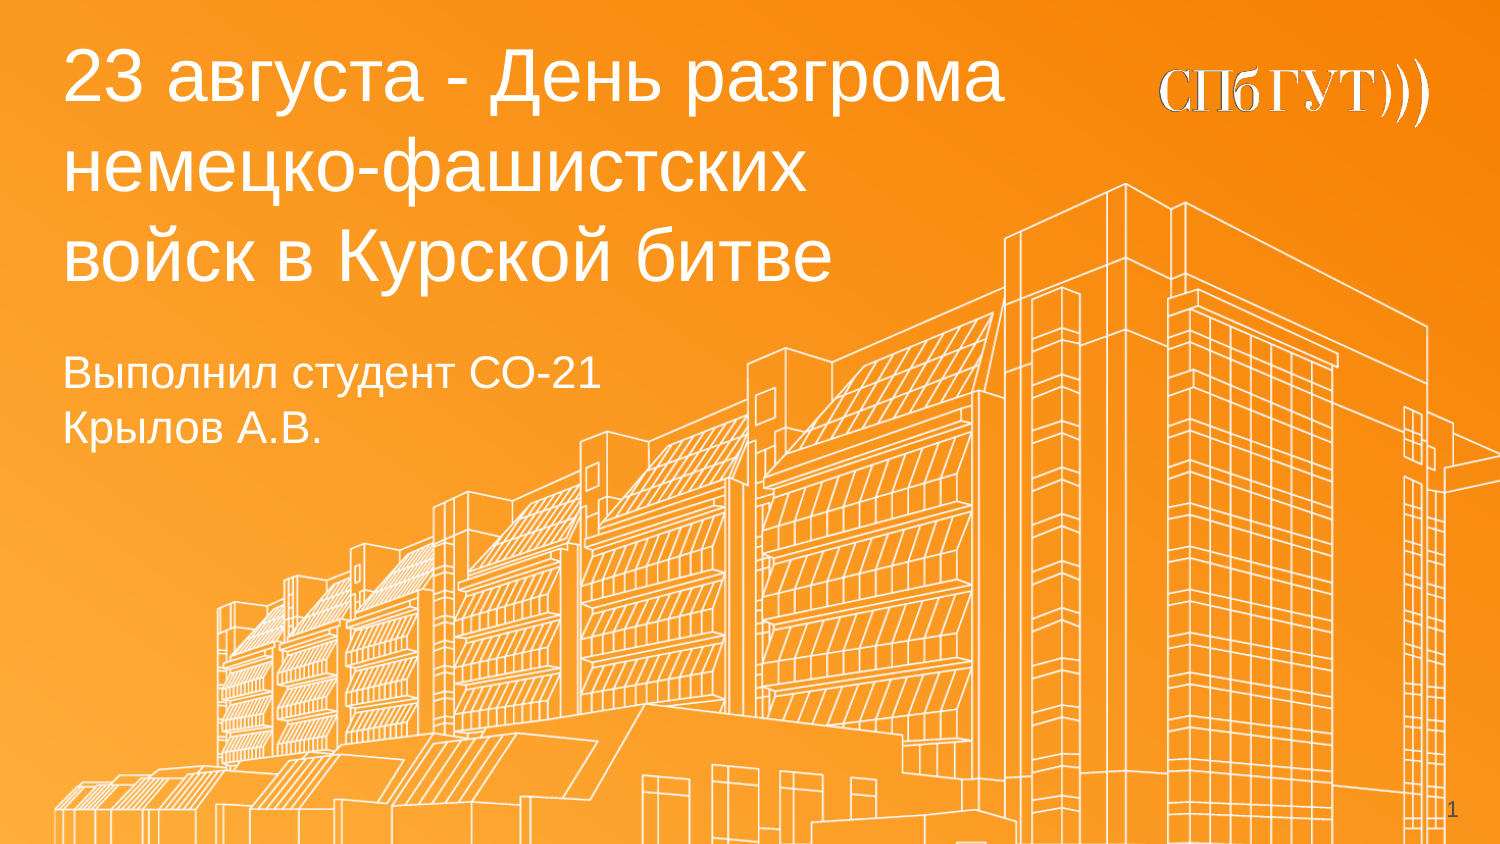

# 23 августа - День разгрома немецко-фашистских войск в Курской битве
Выполнил студент СО-21
Крылов А.В.
1